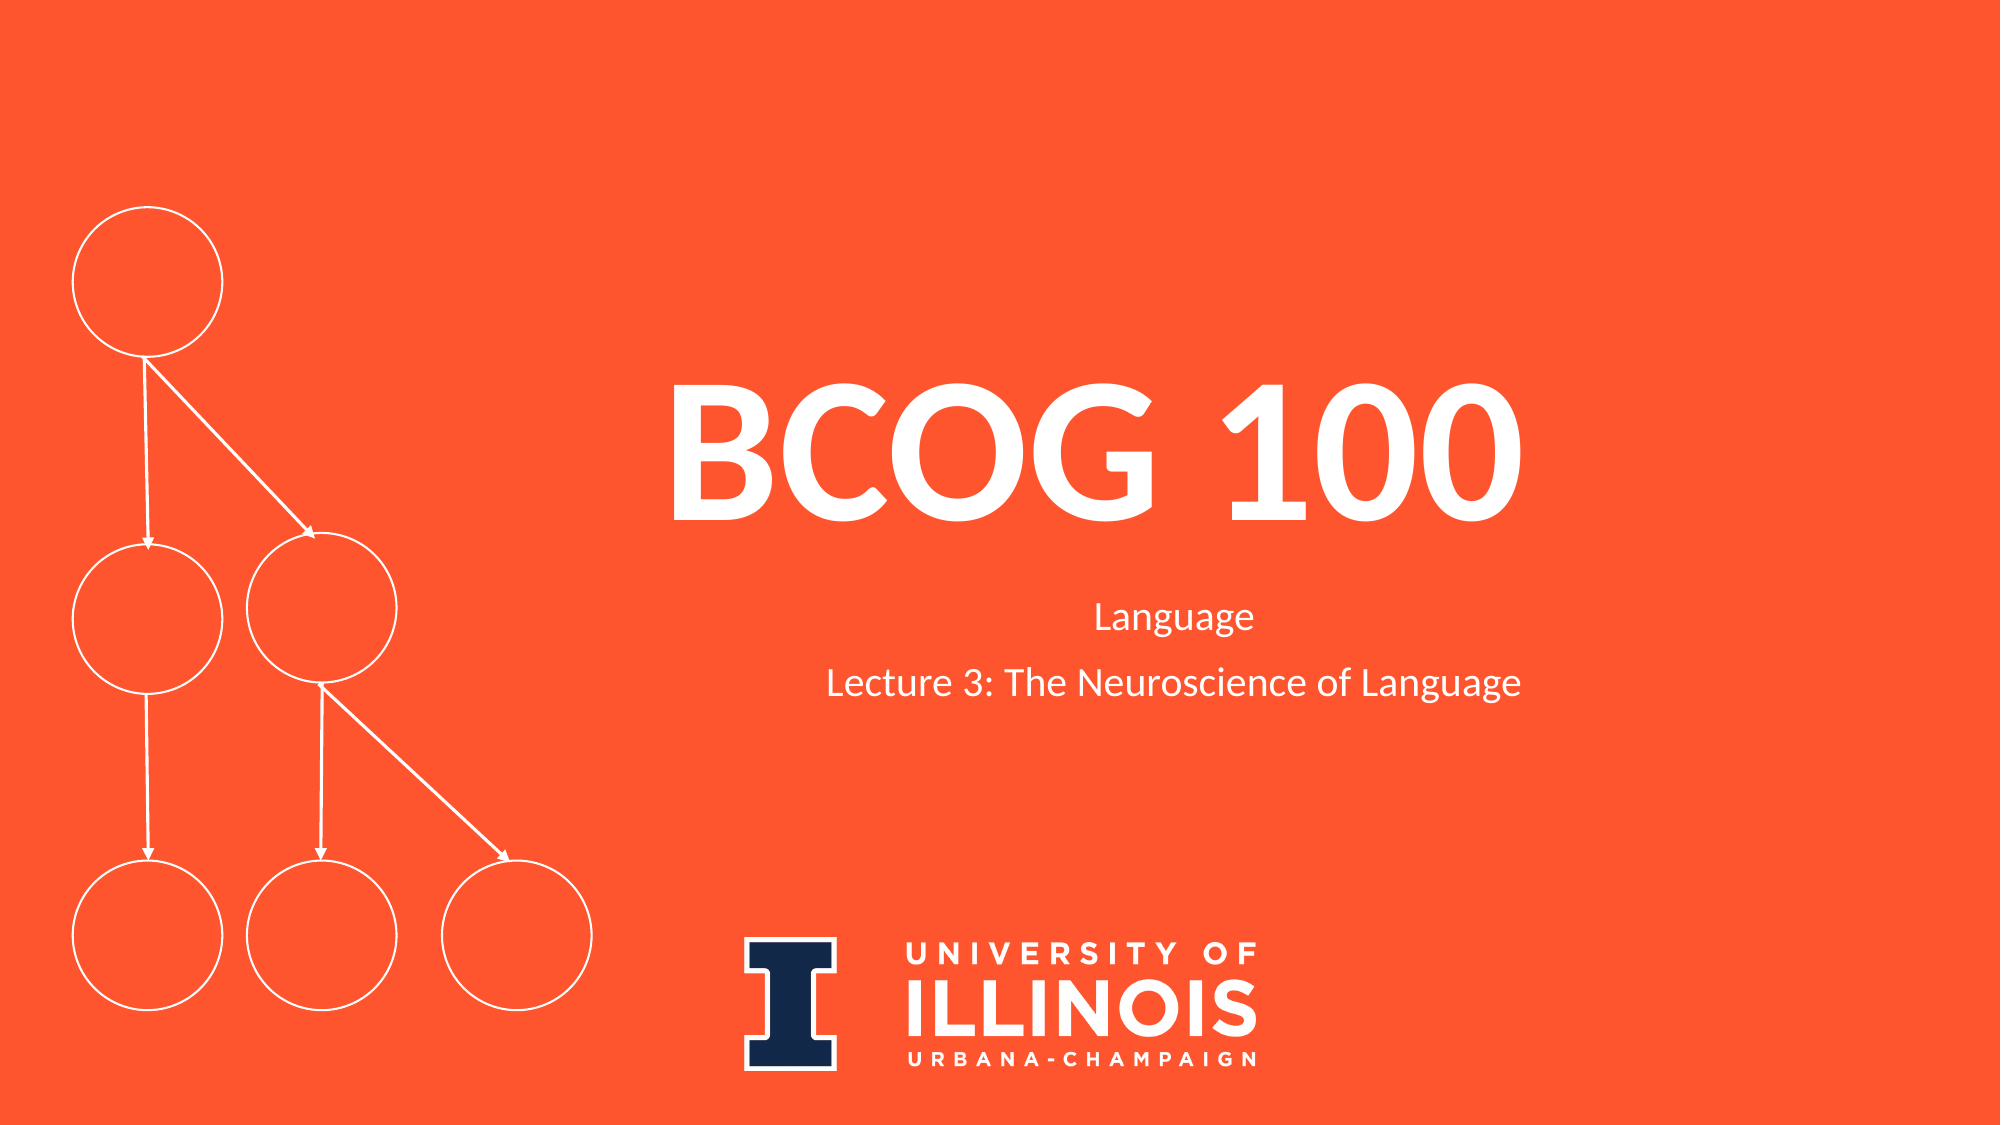

# BCOG 100

Language
Lecture 3: The Neuroscience of Language